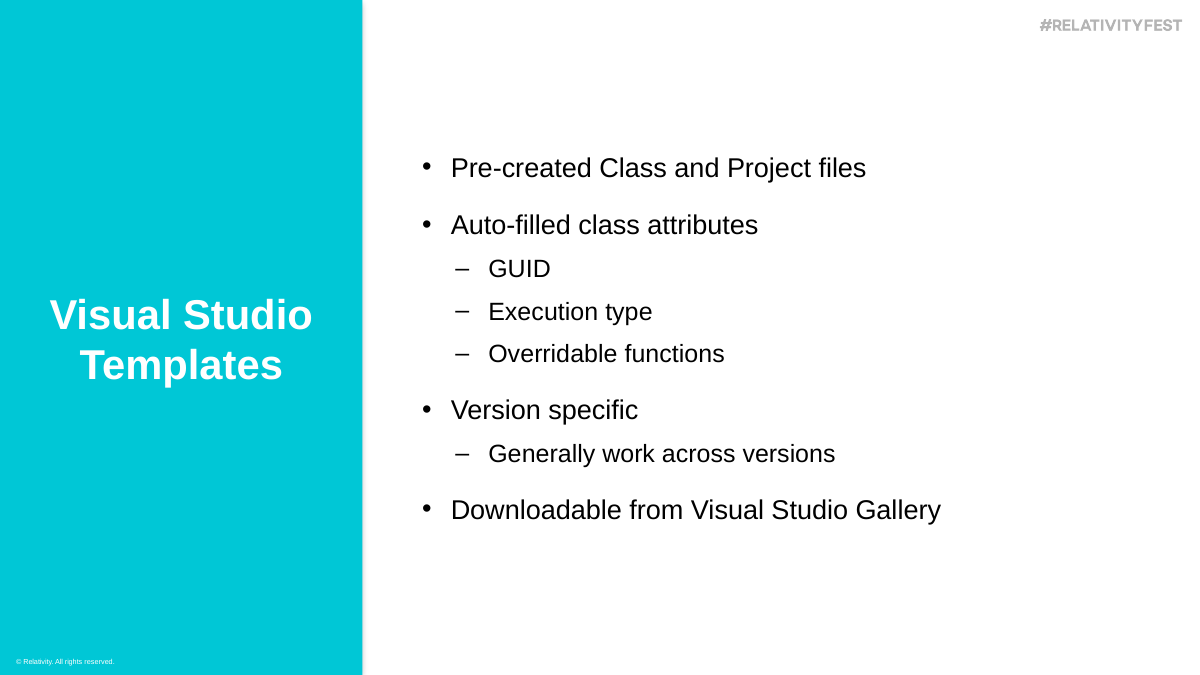

Pre-created Class and Project files
Auto-filled class attributes
GUID
Execution type
Overridable functions
Version specific
Generally work across versions
Downloadable from Visual Studio Gallery
Visual Studio Templates